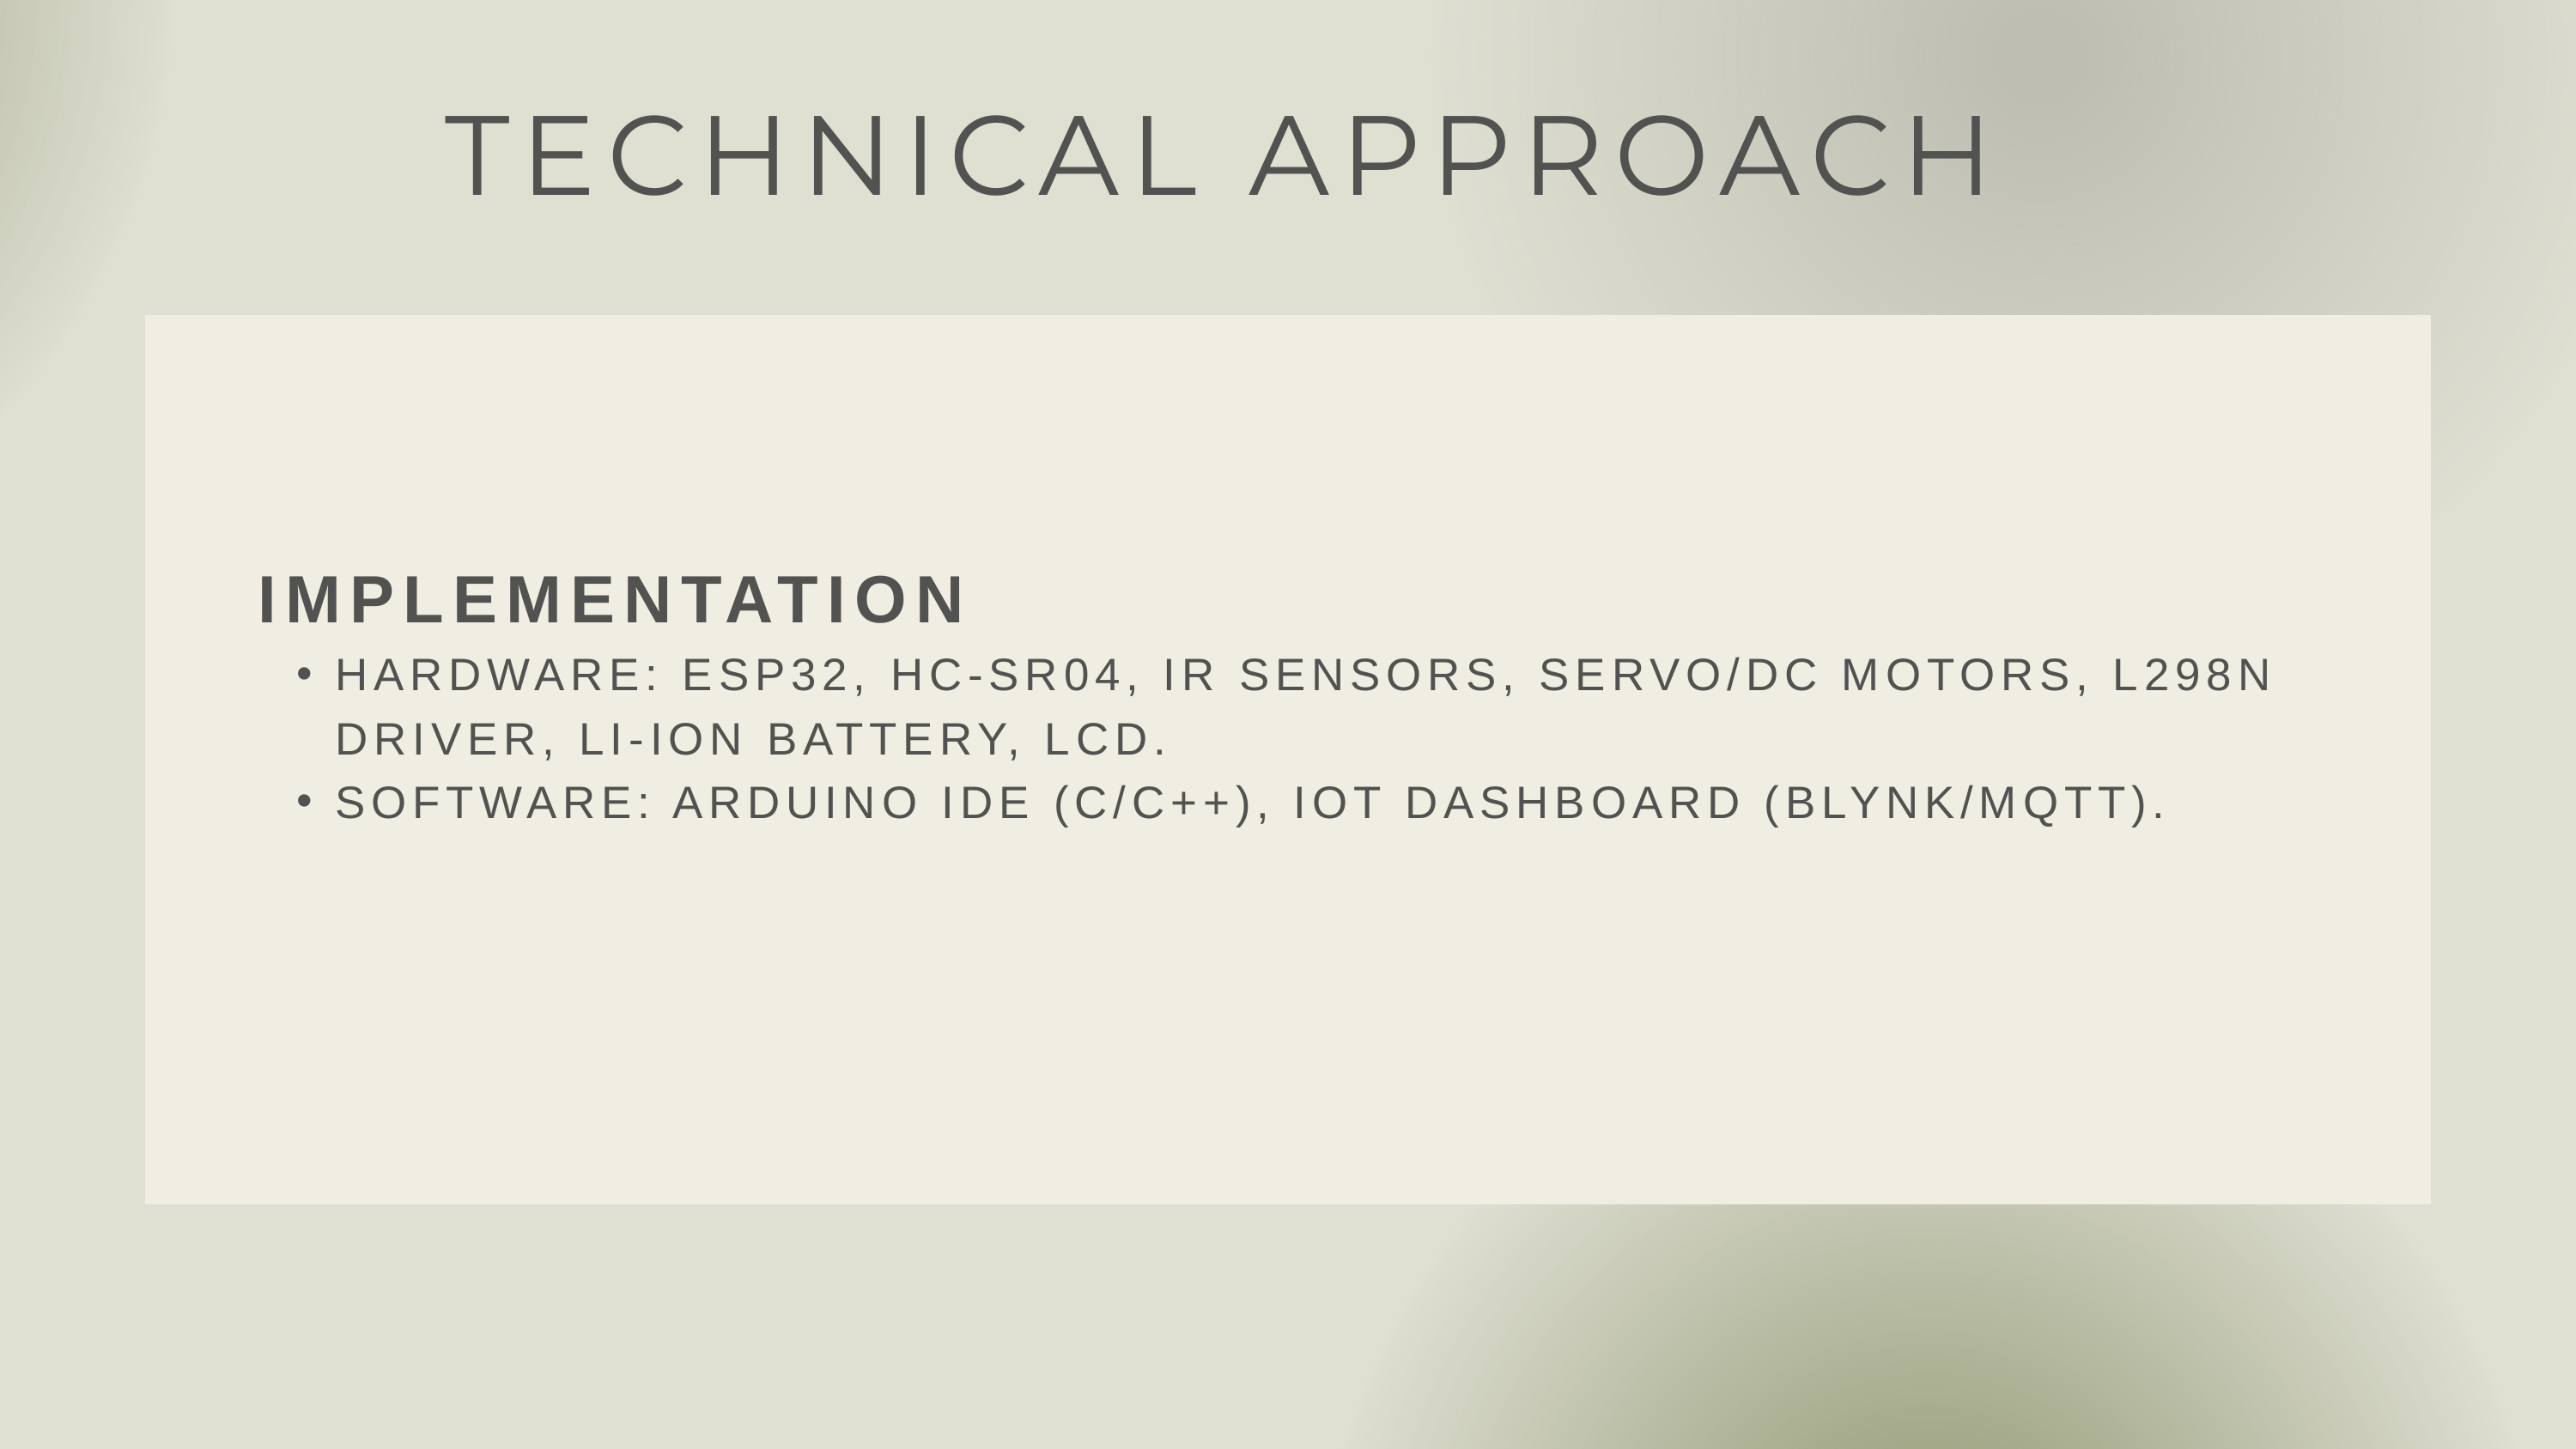

TECHNICAL APPROACH

IMPLEMENTATION
HARDWARE: ESP32, HC-SR04, IR SENSORS, SERVO/DC MOTORS, L298N DRIVER, LI-ION BATTERY, LCD.
SOFTWARE: ARDUINO IDE (C/C++), IOT DASHBOARD (BLYNK/MQTT).